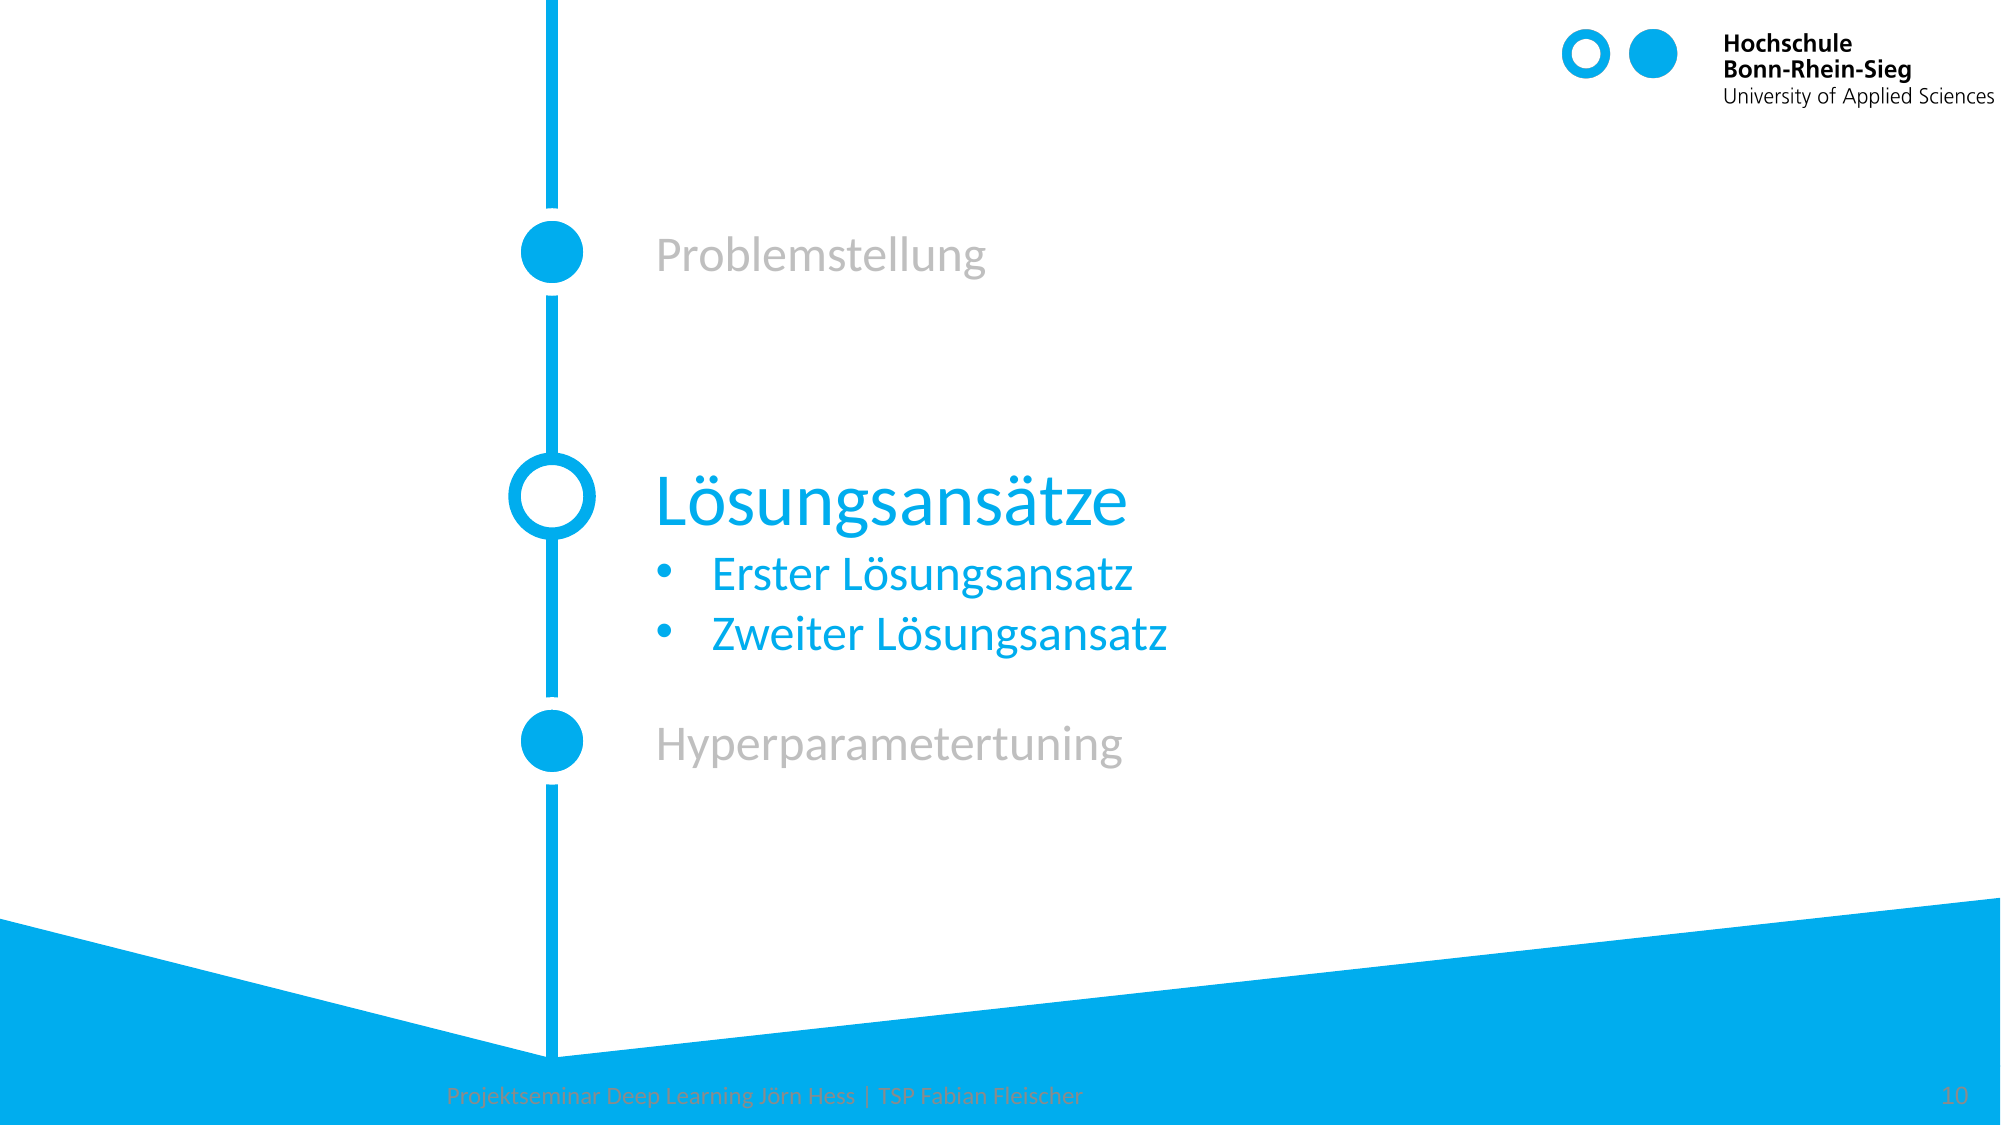

Problemstellung

Lösungsansätze
Erster Lösungsansatz
Zweiter Lösungsansatz

Hyperparametertuning

Projektseminar Deep Learning Jörn Hess | TSP Fabian Fleischer
10